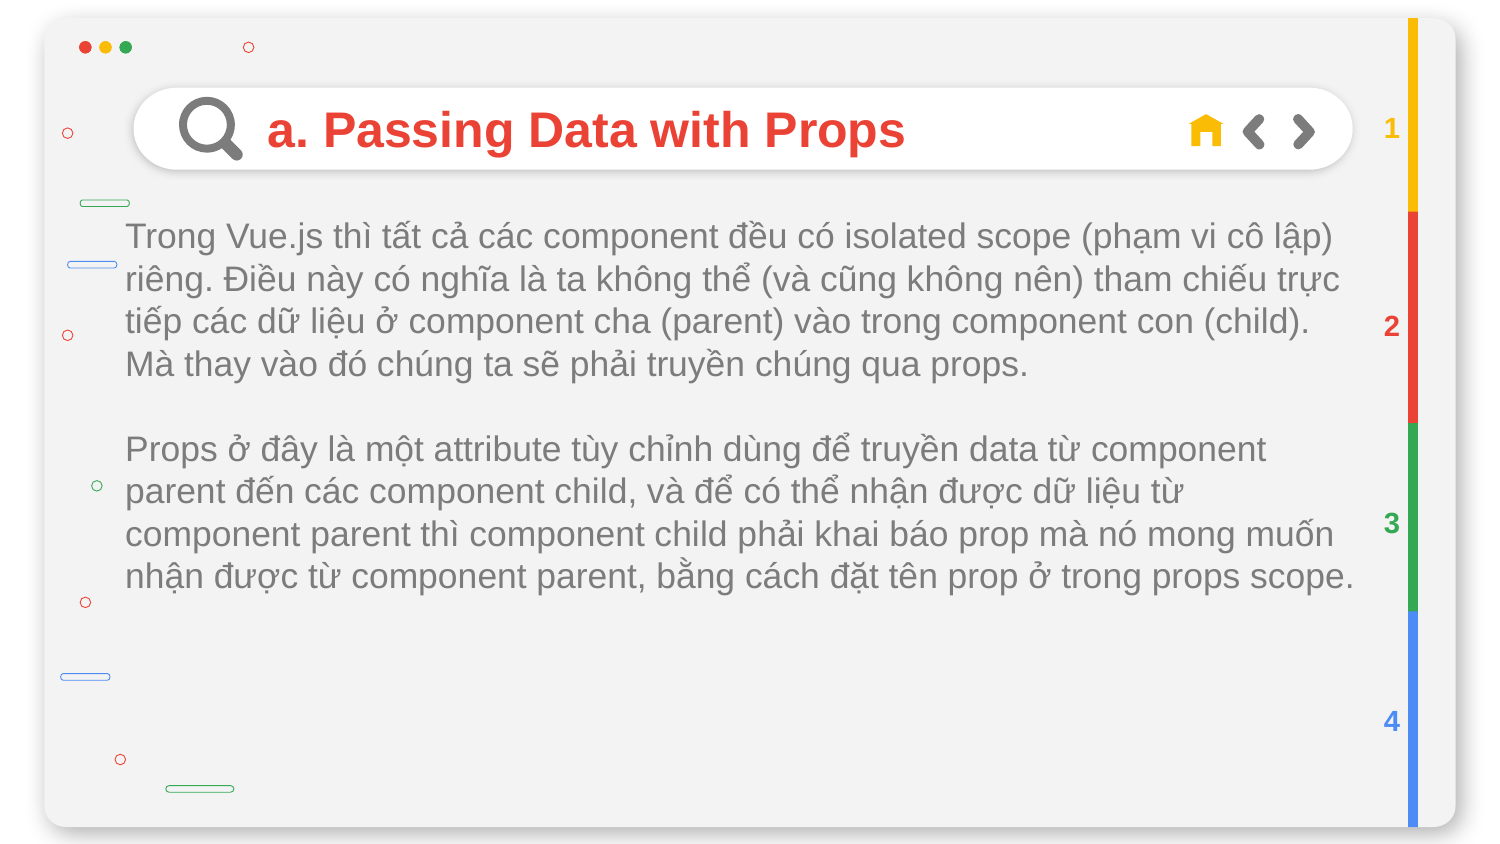

# a. Passing Data with Props
1

Trong Vue.js thì tất cả các component đều có isolated scope (phạm vi cô lập) riêng. Điều này có nghĩa là ta không thể (và cũng không nên) tham chiếu trực tiếp các dữ liệu ở component cha (parent) vào trong component con (child). Mà thay vào đó chúng ta sẽ phải truyền chúng qua props.

Props ở đây là một attribute tùy chỉnh dùng để truyền data từ component parent đến các component child, và để có thể nhận được dữ liệu từ component parent thì component child phải khai báo prop mà nó mong muốn nhận được từ component parent, bằng cách đặt tên prop ở trong props scope.
2

3

4